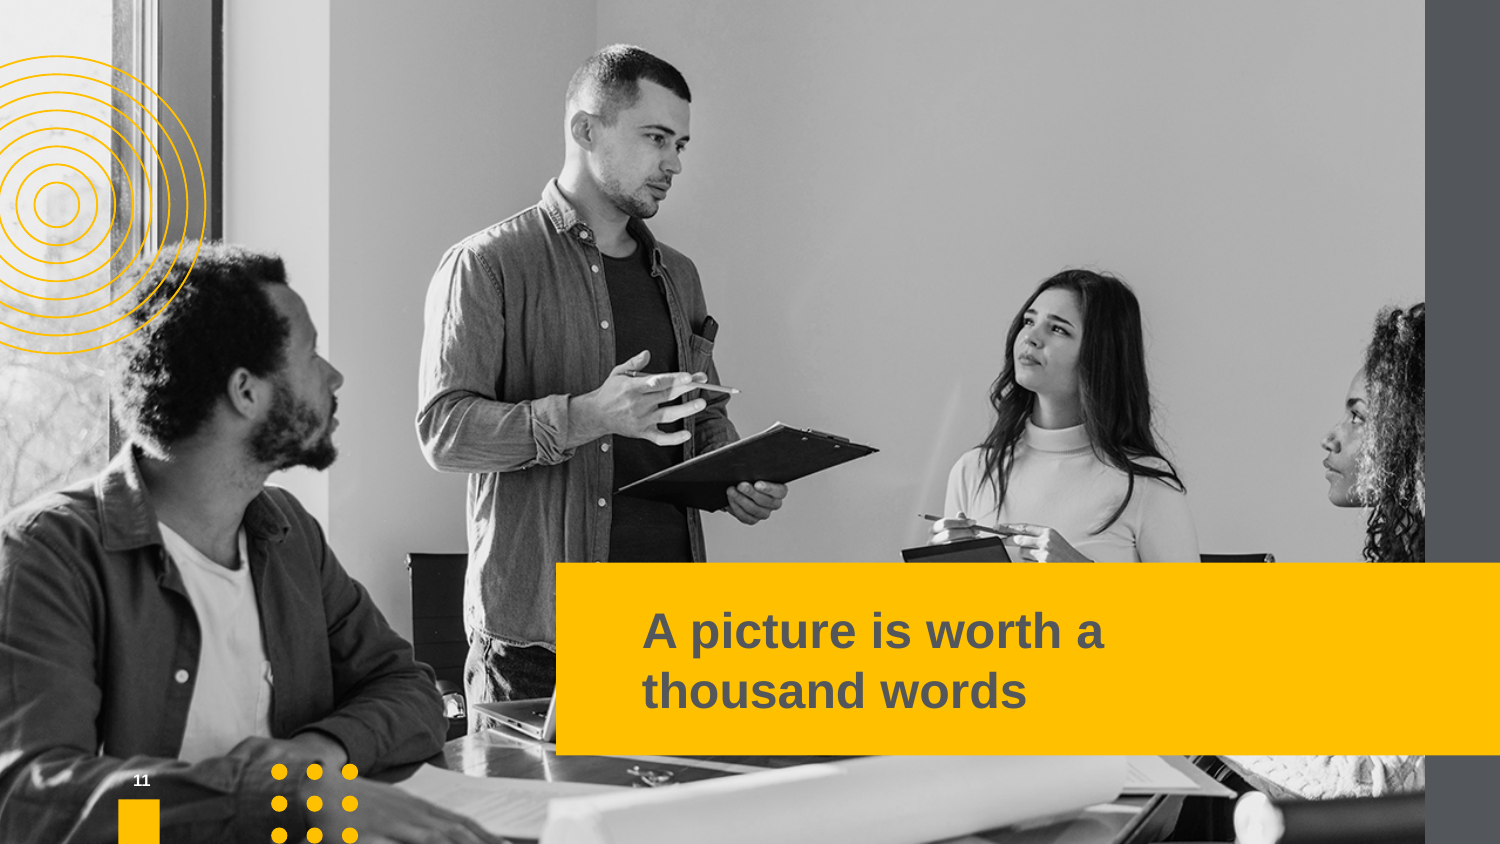

# A picture is worth a thousand words
11